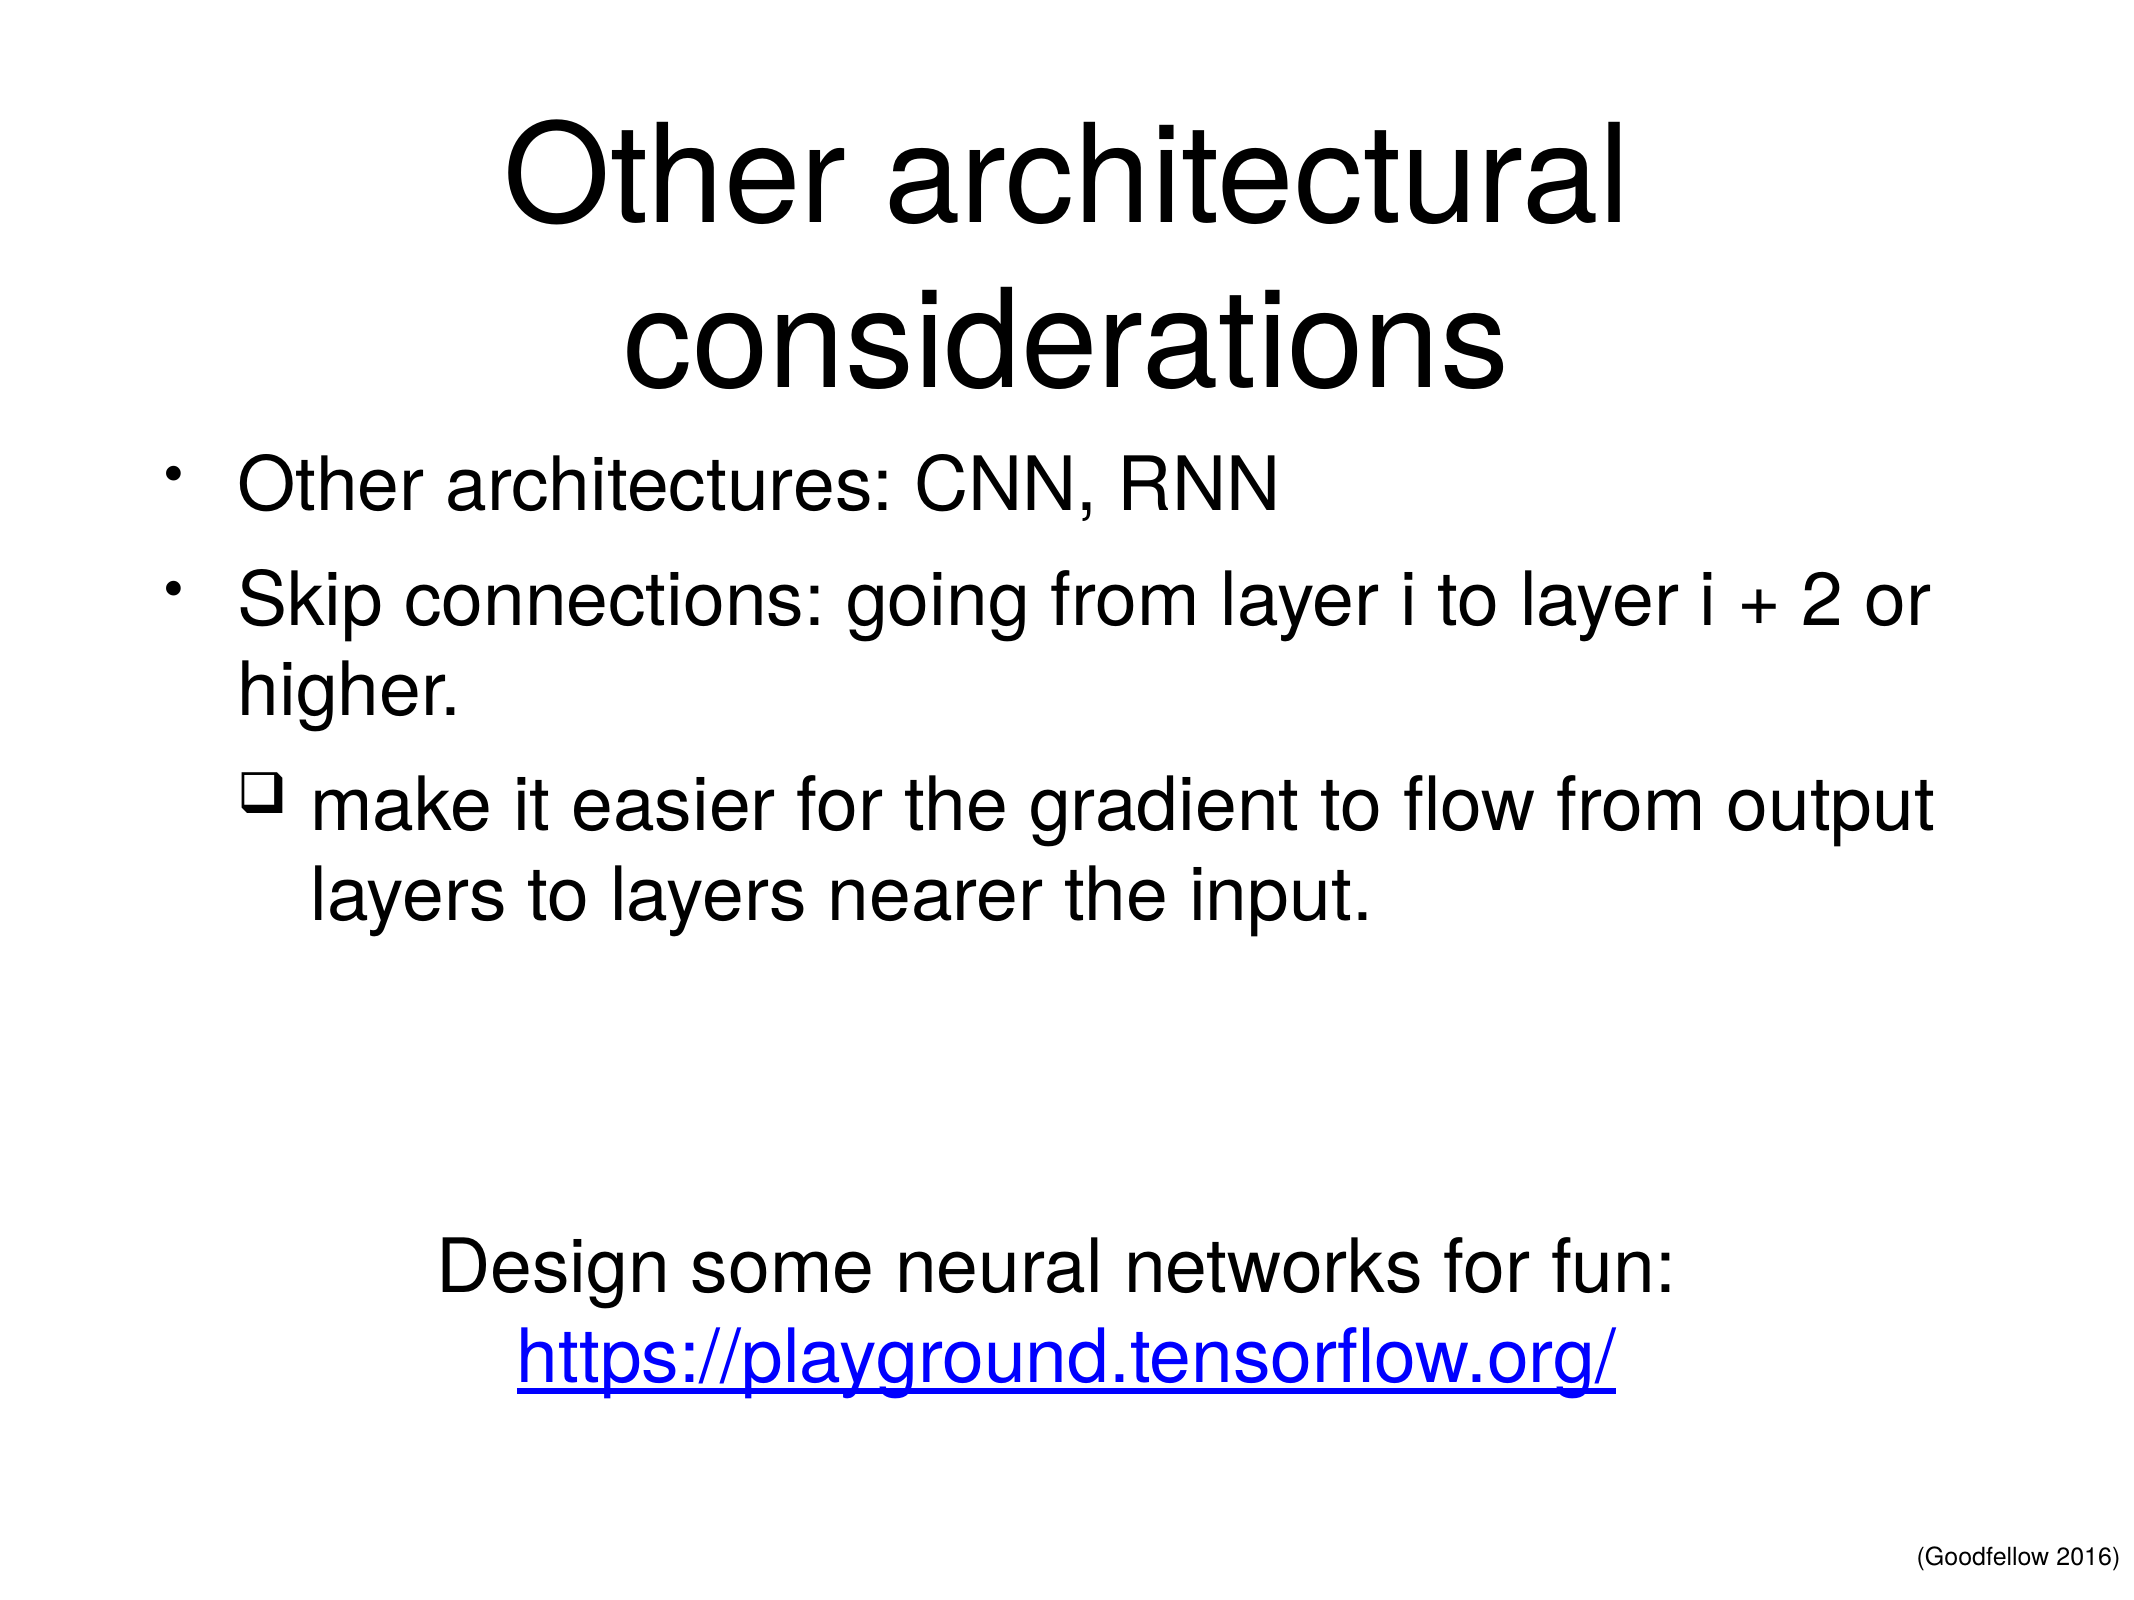

# Other architectural considerations
Other architectures: CNN, RNN
Skip connections: going from layer i to layer i + 2 or higher.
make it easier for the gradient to flow from output layers to layers nearer the input.

Design some neural networks for fun:
https://playground.tensorflow.org/